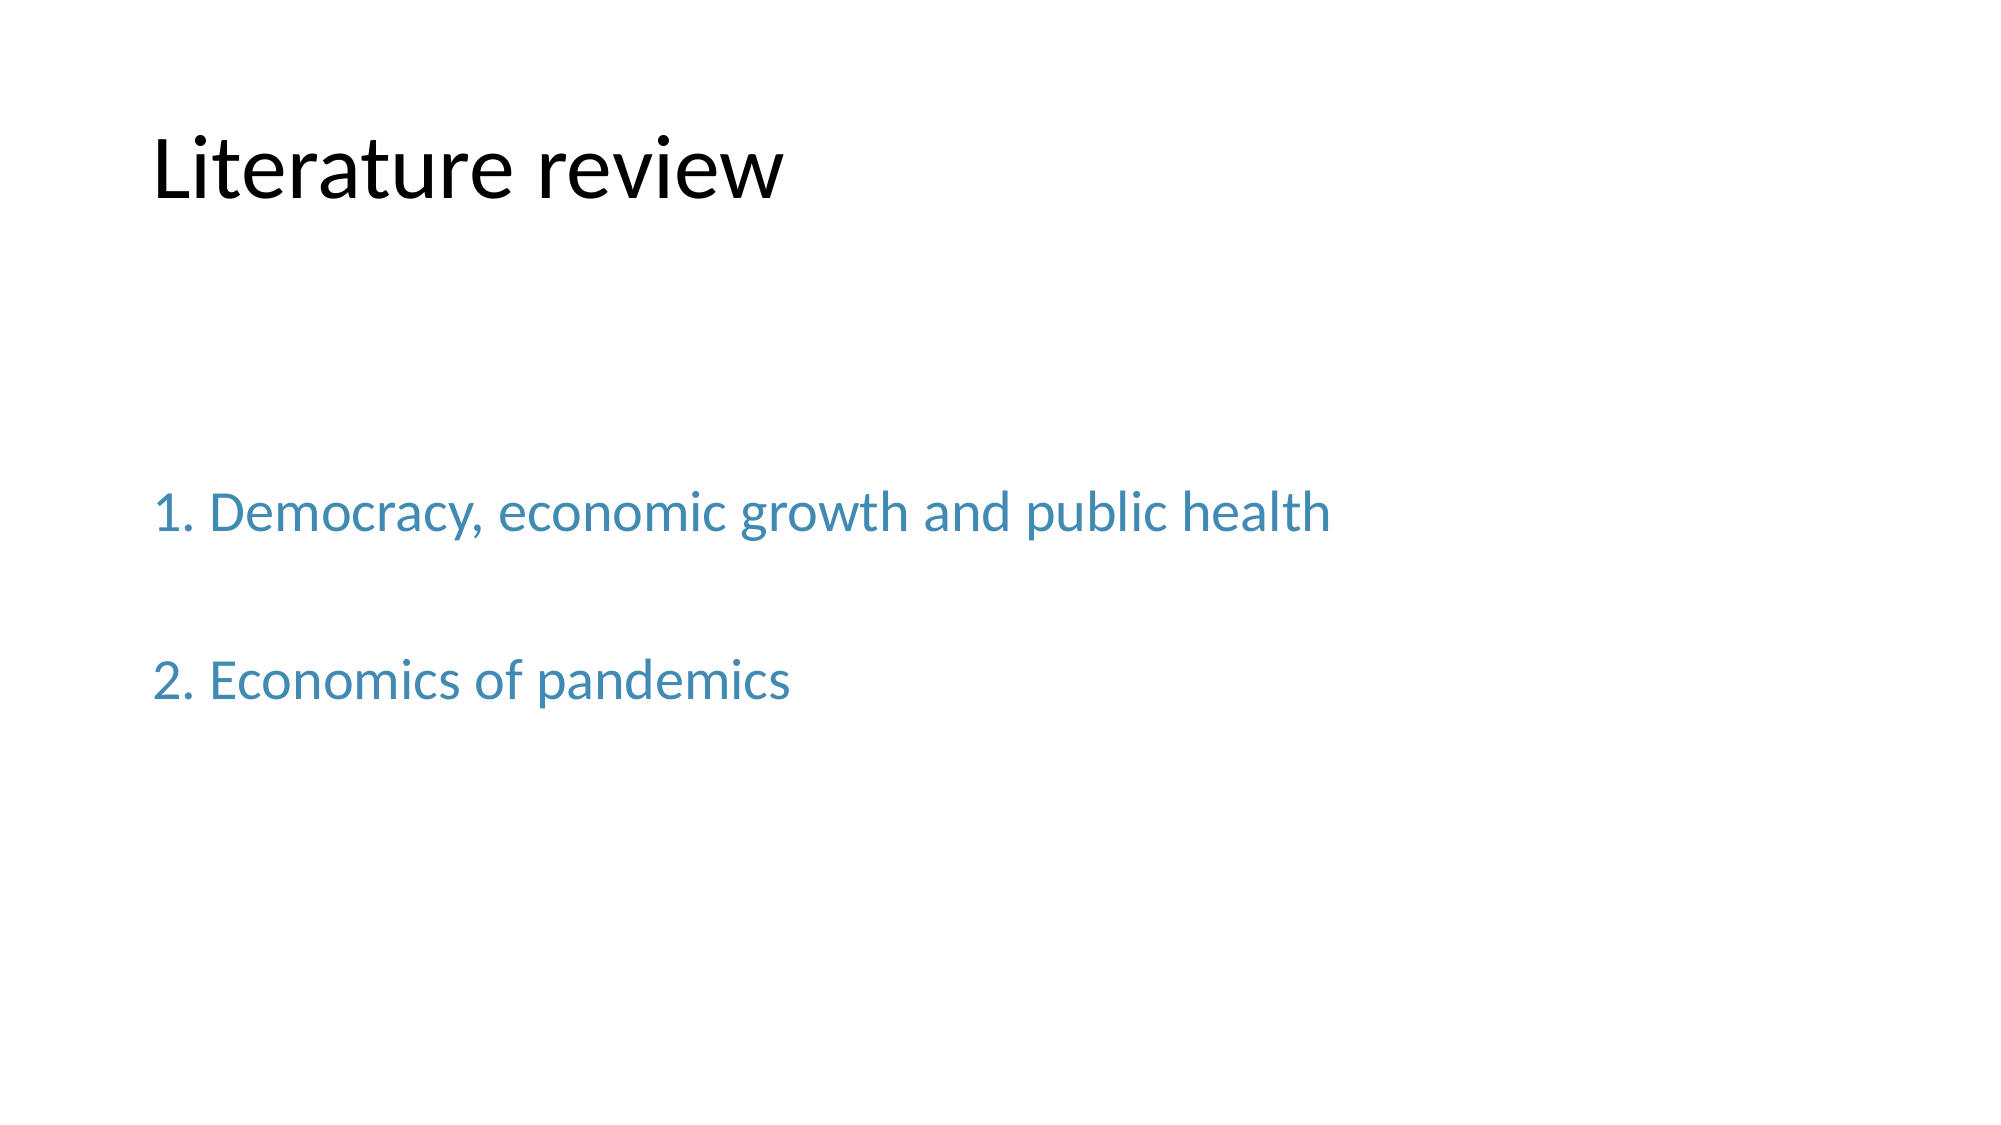

# Literature review

1. Democracy, economic growth and public health

2. Economics of pandemics